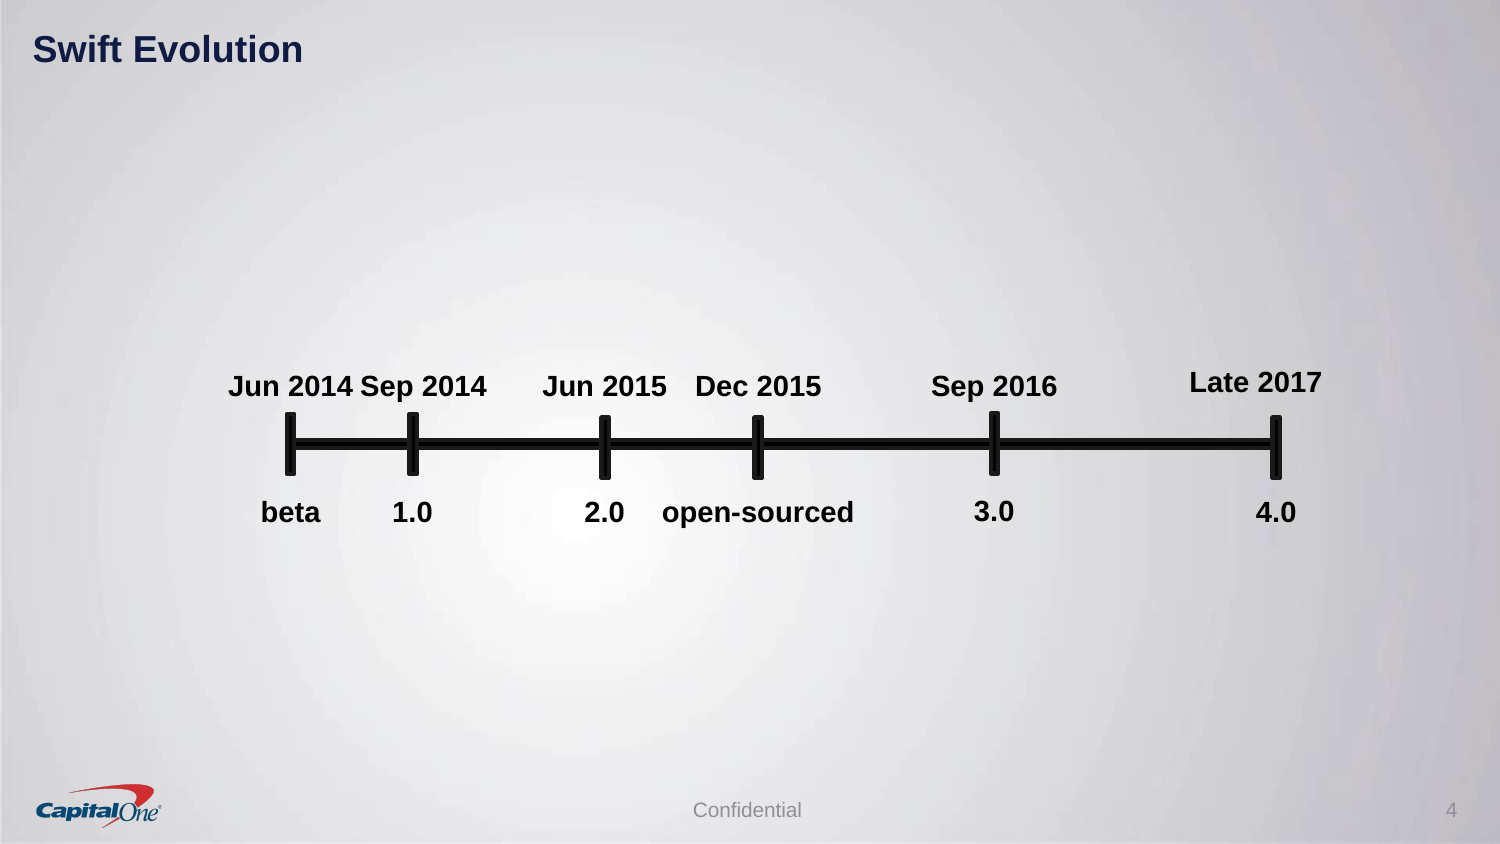

# Swift Evolution
Late 2017
Sep 2016
Dec 2015
Jun 2014
Sep 2014
Jun 2015

3.0
1.0
2.0
open-sourced
beta
4.0